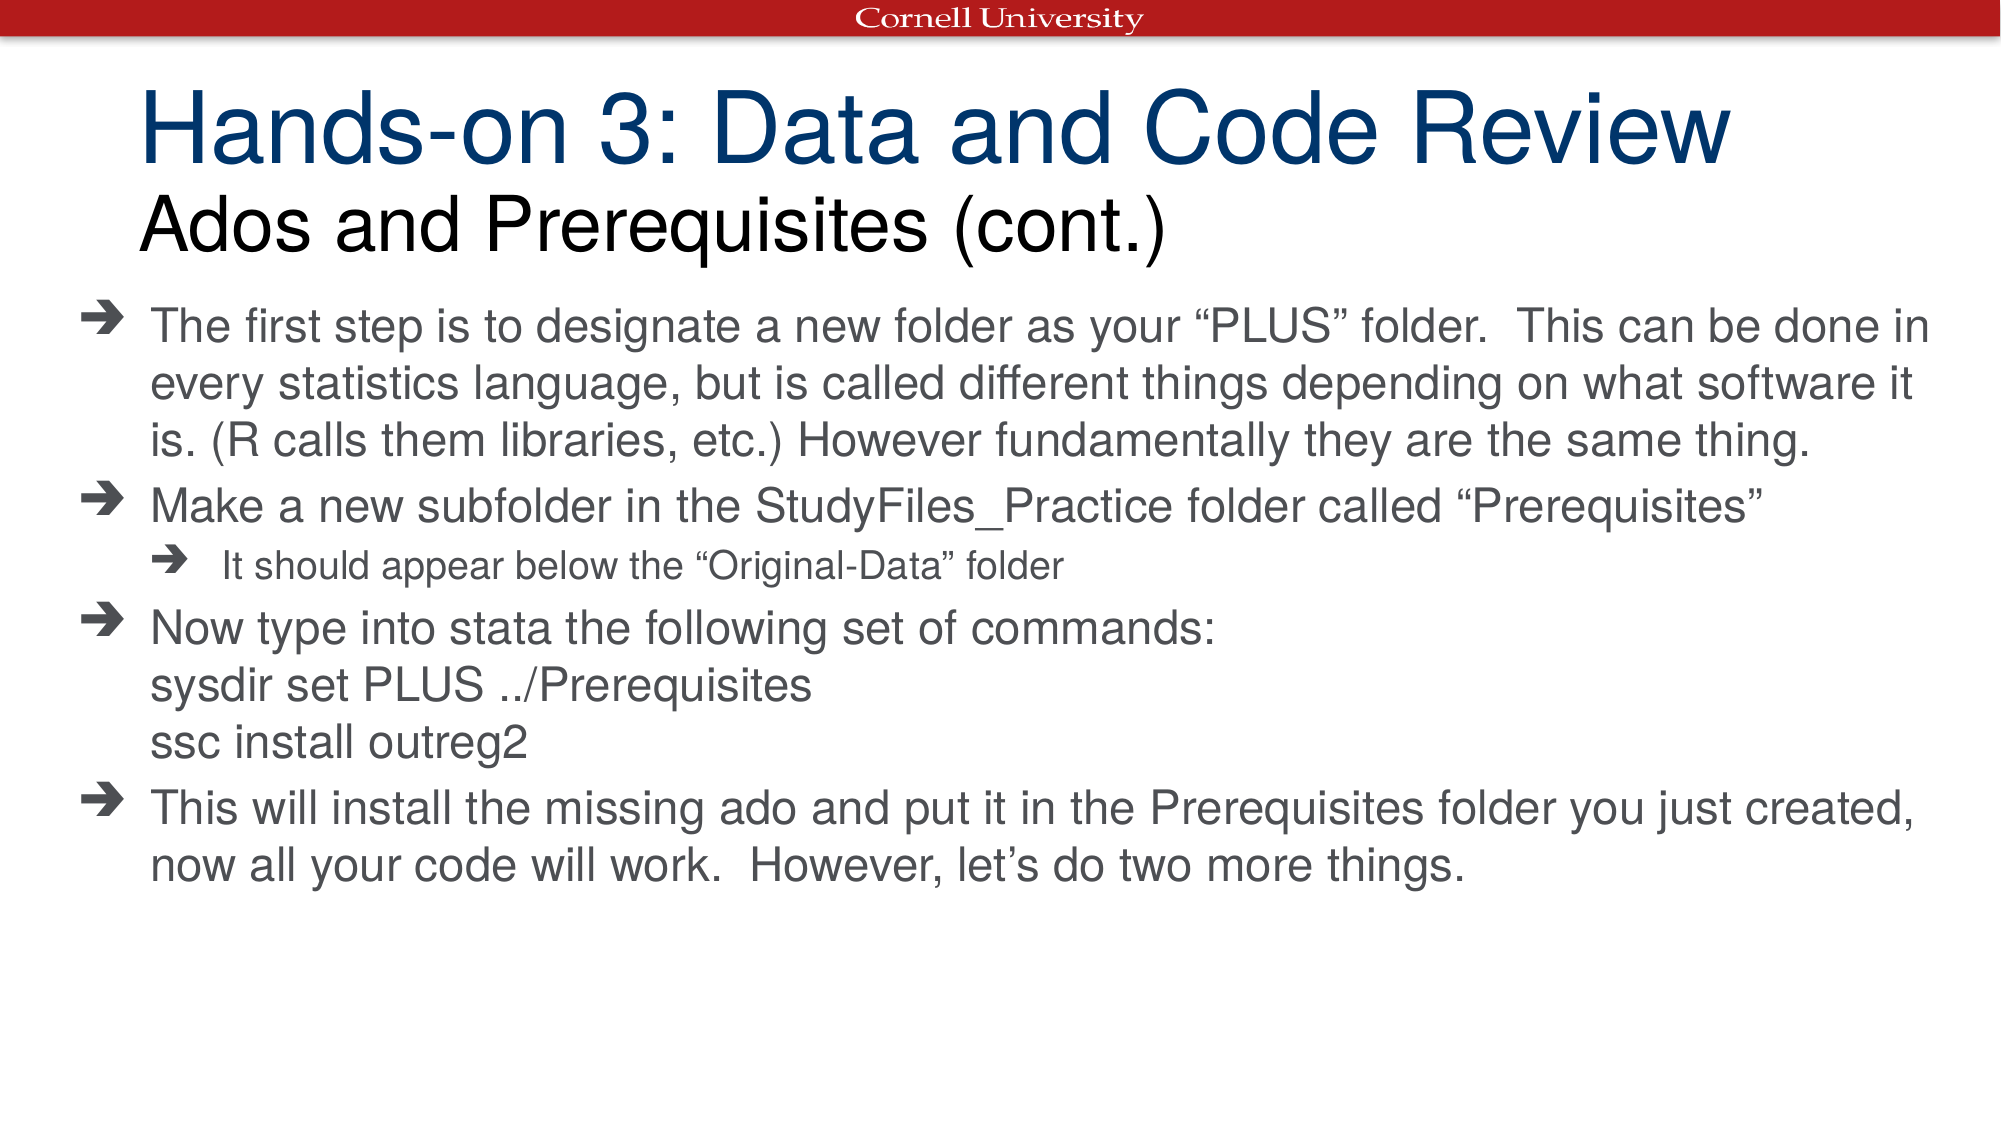

Hands-on 3: Data and Code Review
Ados and Prerequisites (cont.)
The first step is to designate a new folder as your “PLUS” folder.  This can be done in every statistics language, but is called different things depending on what software it is. (R calls them libraries, etc.) However fundamentally they are the same thing.
Make a new subfolder in the StudyFiles_Practice folder called “Prerequisites”
It should appear below the “Original-Data” folder
Now type into stata the following set of commands:
sysdir set PLUS ../Prerequisites
ssc install outreg2
This will install the missing ado and put it in the Prerequisites folder you just created, now all your code will work.  However, let’s do two more things.